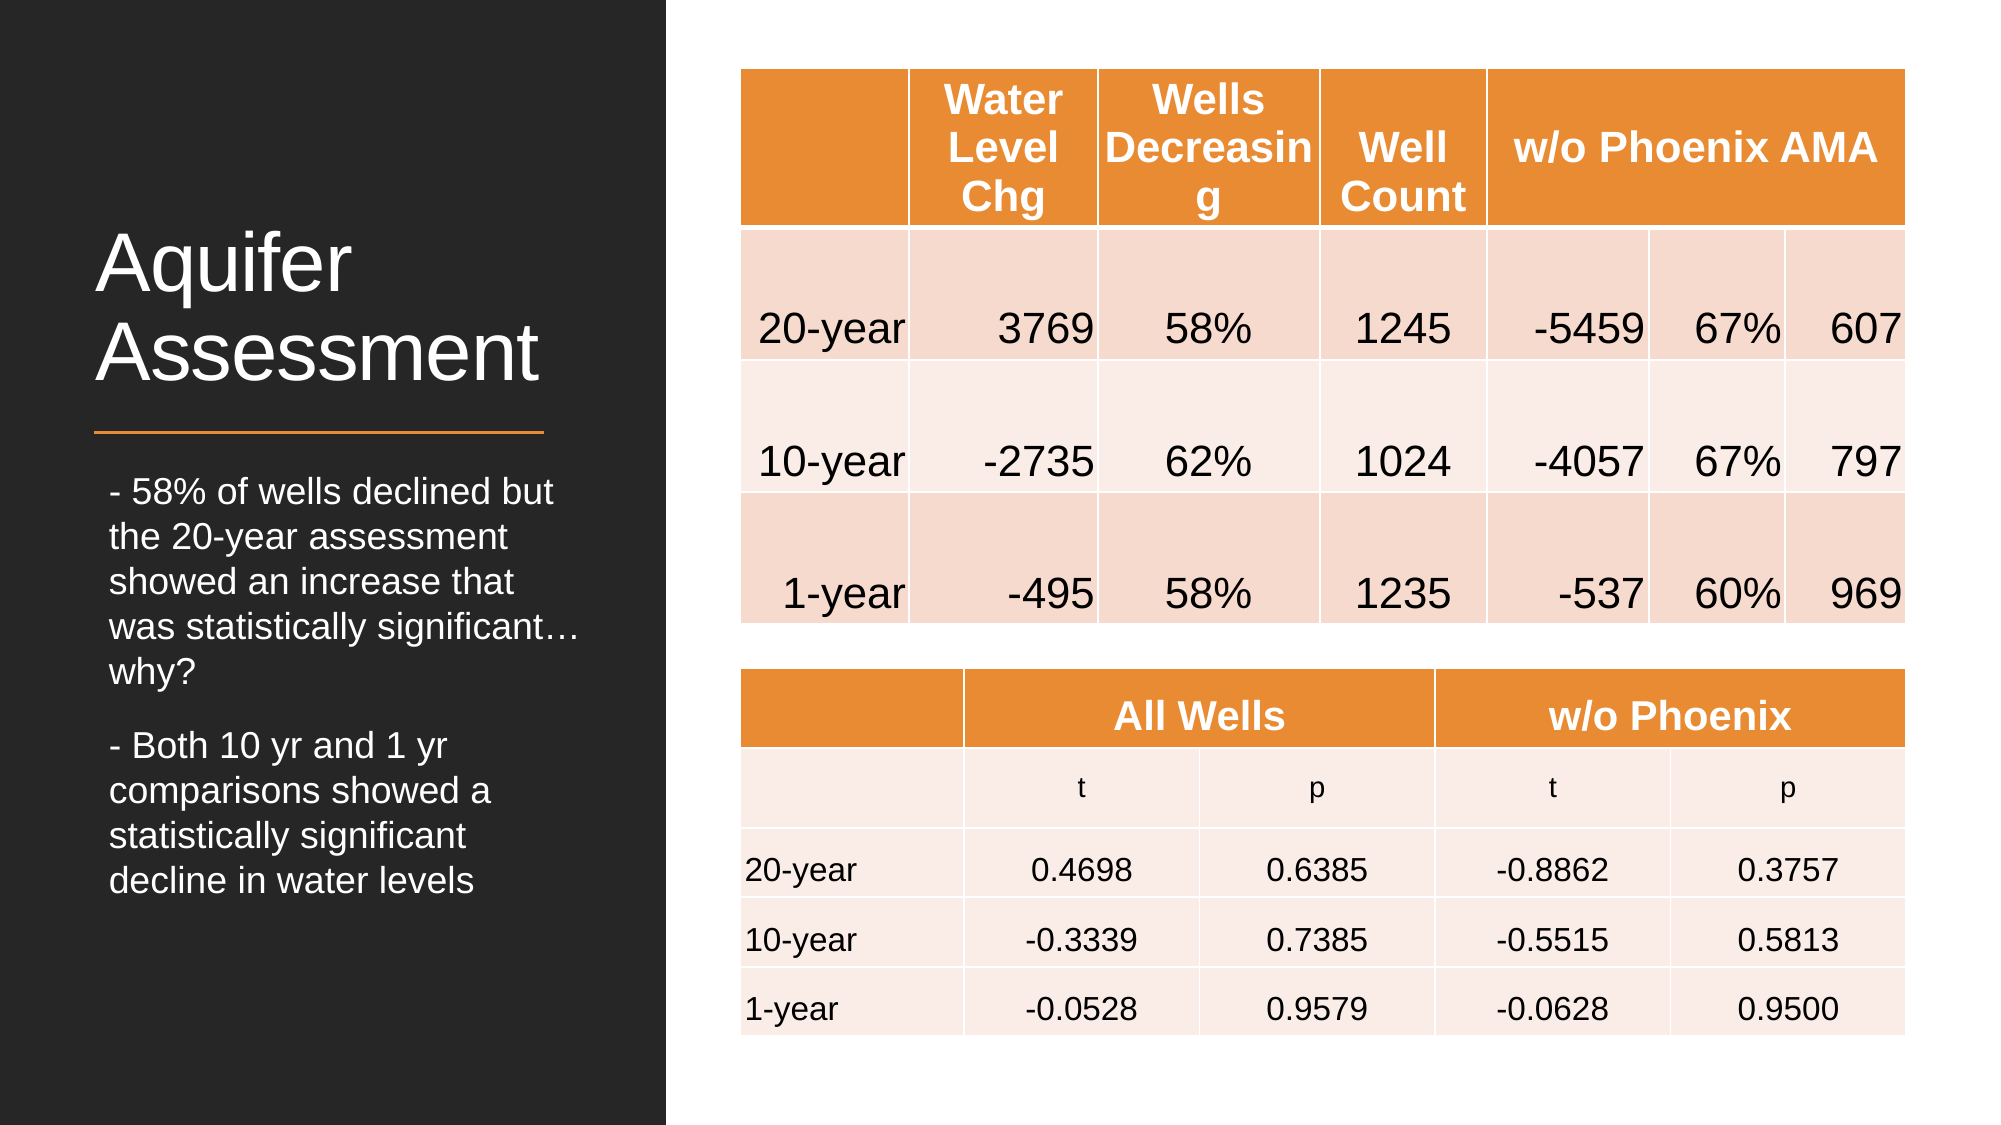

|  | Water Level Chg | Wells Decreasing | Well Count | w/o Phoenix AMA |  |  |
| --- | --- | --- | --- | --- | --- | --- |
| 20-year | 3769 | 58% | 1245 | -5459 | 67% | 607 |
| 10-year | -2735 | 62% | 1024 | -4057 | 67% | 797 |
| 1-year | -495 | 58% | 1235 | -537 | 60% | 969 |
# Aquifer Assessment
- 58% of wells declined but the 20-year assessment showed an increase that was statistically significant…why?
- Both 10 yr and 1 yr comparisons showed a statistically significant decline in water levels
|  | All Wells |  | w/o Phoenix |  |
| --- | --- | --- | --- | --- |
|  | t | p | t | p |
| 20-year | 0.4698 | 0.6385 | -0.8862 | 0.3757 |
| 10-year | -0.3339 | 0.7385 | -0.5515 | 0.5813 |
| 1-year | -0.0528 | 0.9579 | -0.0628 | 0.9500 |